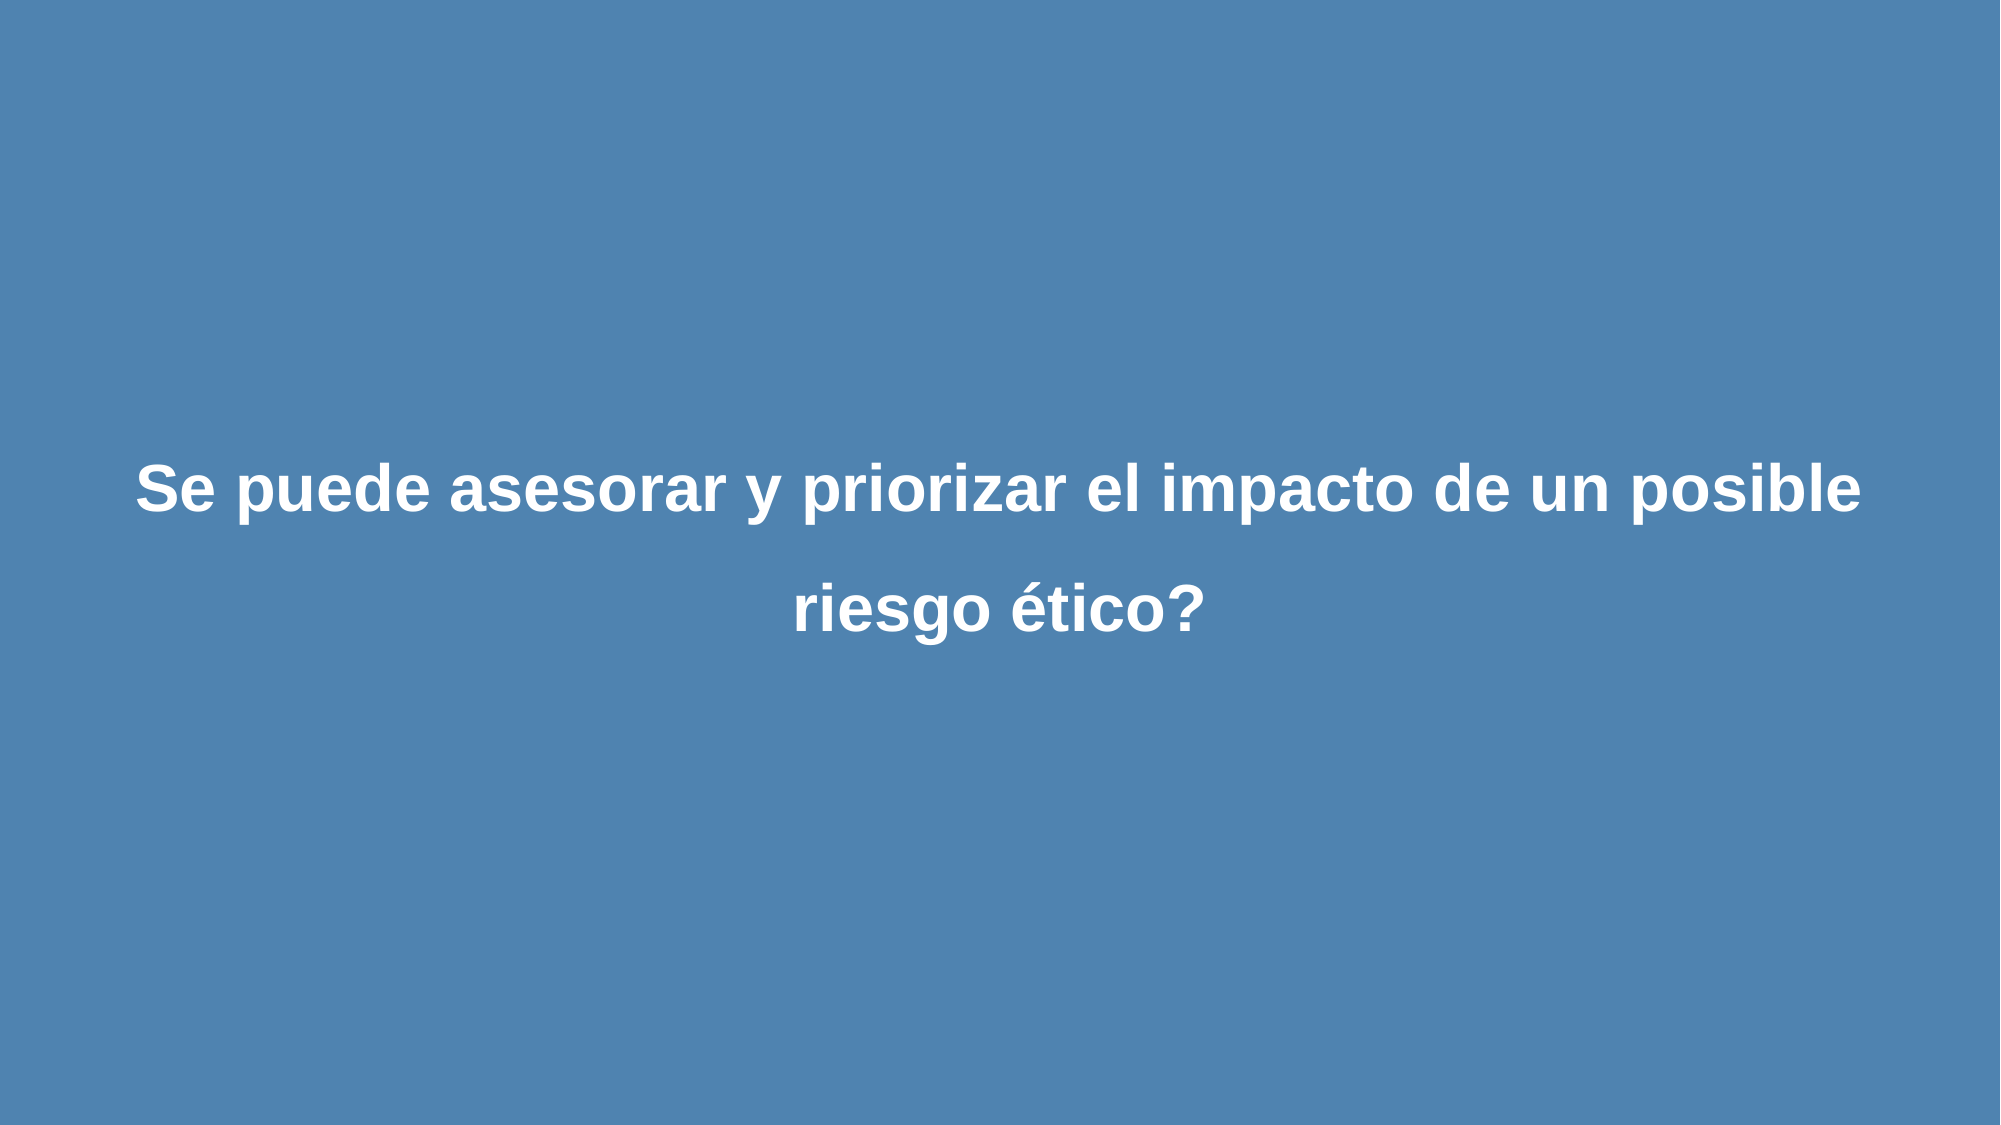

Se puede asesorar y priorizar el impacto de un posible riesgo ético?